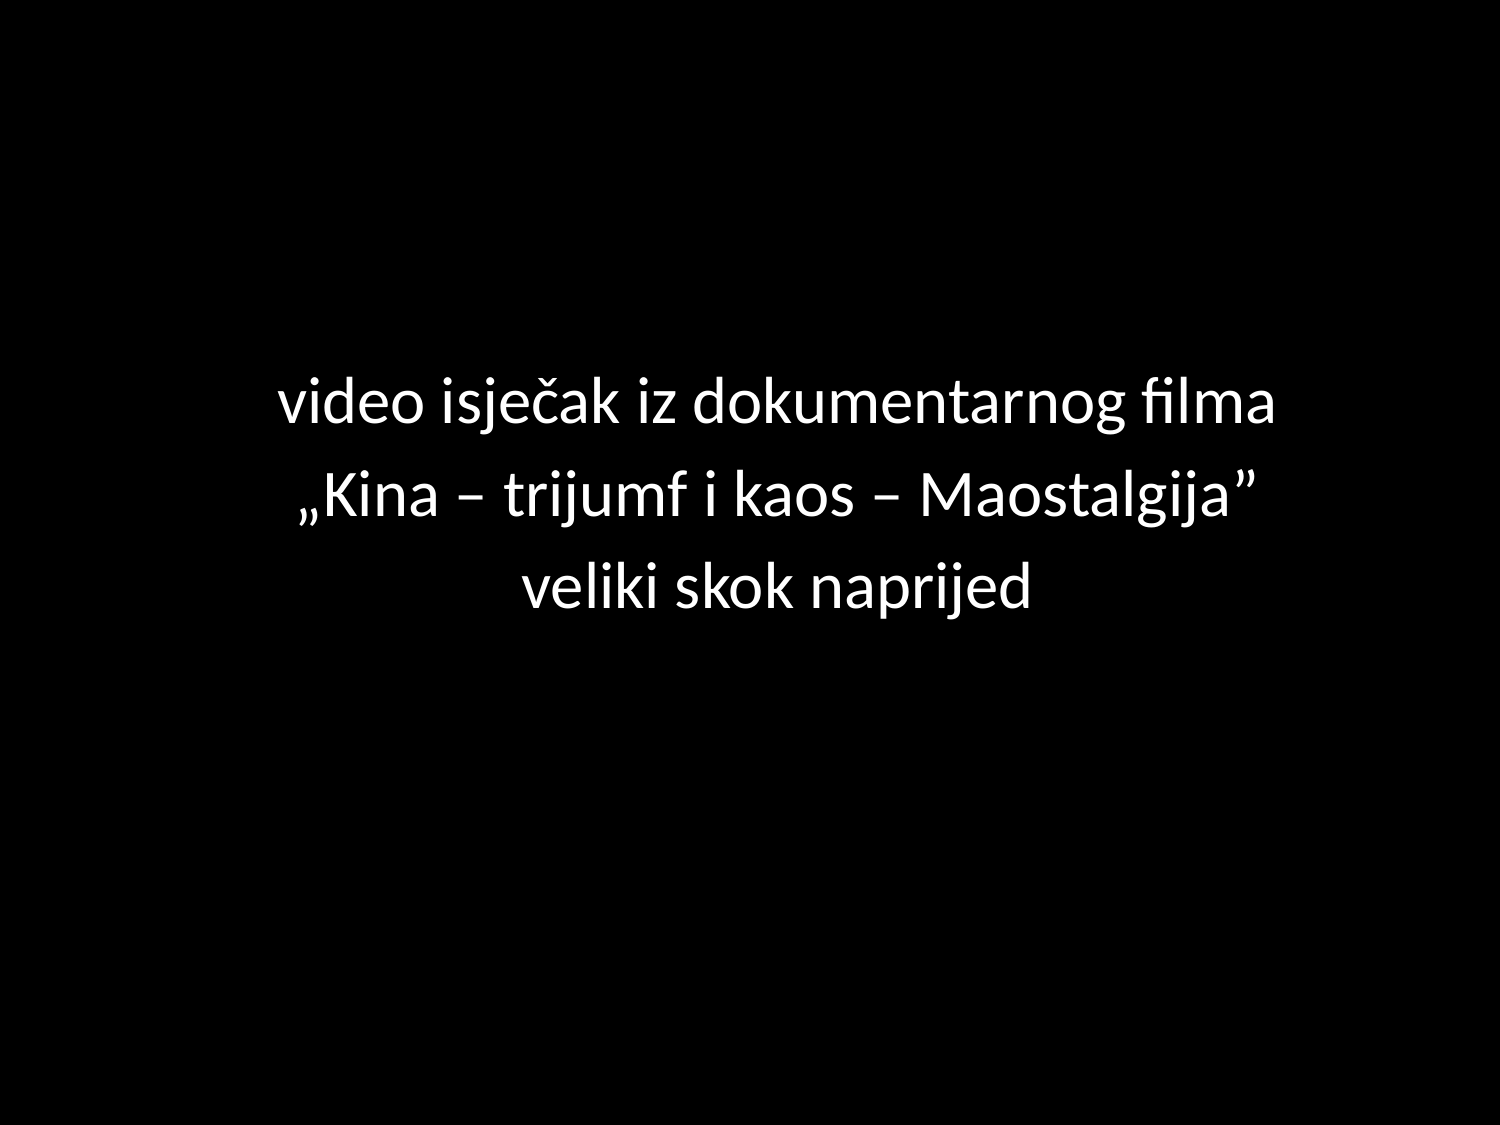

video isječak iz dokumentarnog filma
„Kina – trijumf i kaos – Maostalgija”
veliki skok naprijed